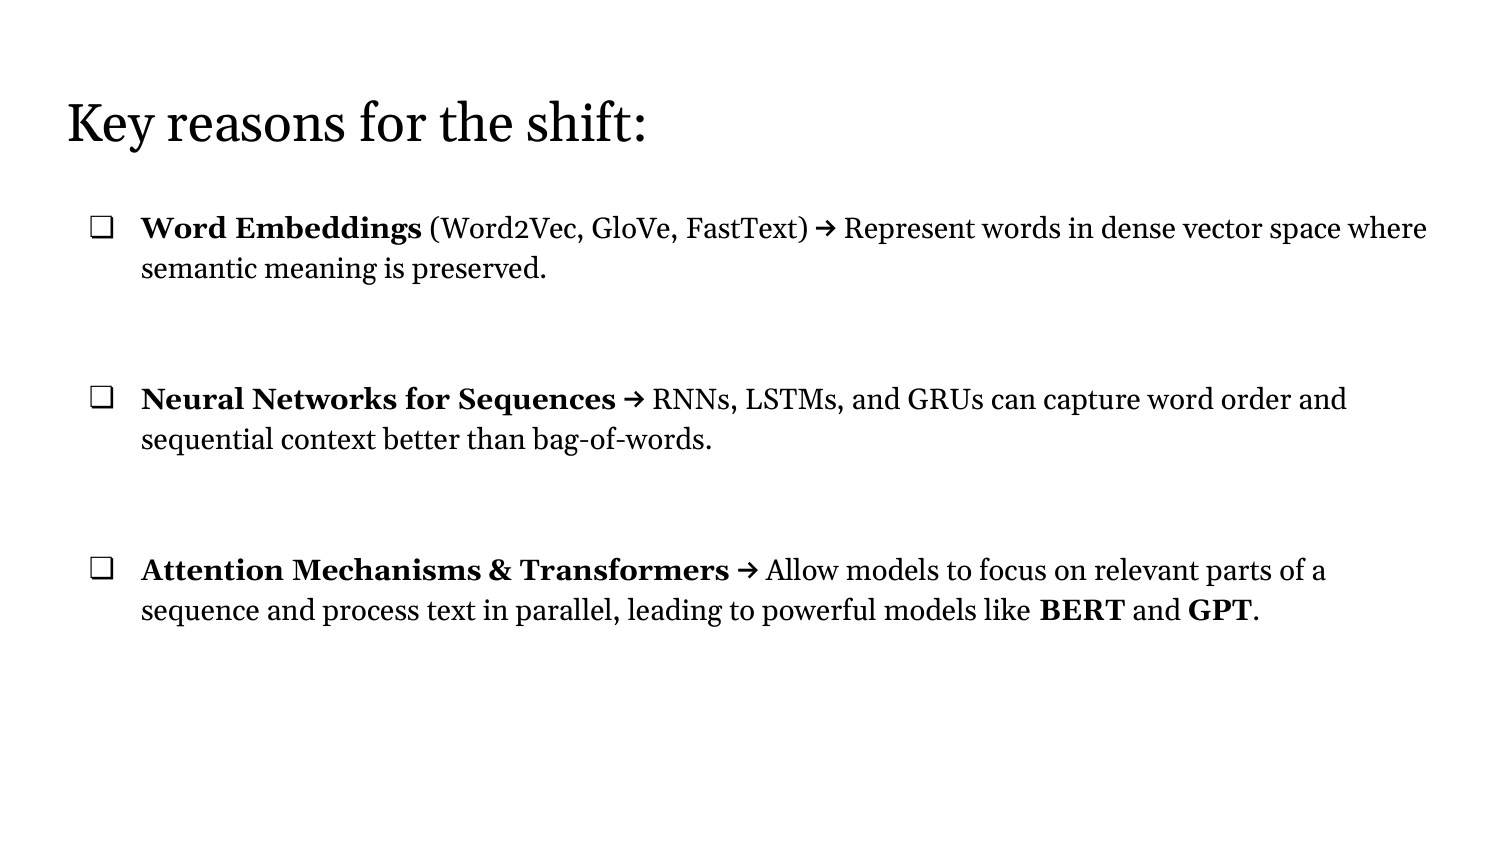

# Key reasons for the shift:
Word Embeddings (Word2Vec, GloVe, FastText) → Represent words in dense vector space where semantic meaning is preserved.

Neural Networks for Sequences → RNNs, LSTMs, and GRUs can capture word order and sequential context better than bag-of-words.

Attention Mechanisms & Transformers → Allow models to focus on relevant parts of a sequence and process text in parallel, leading to powerful models like BERT and GPT.